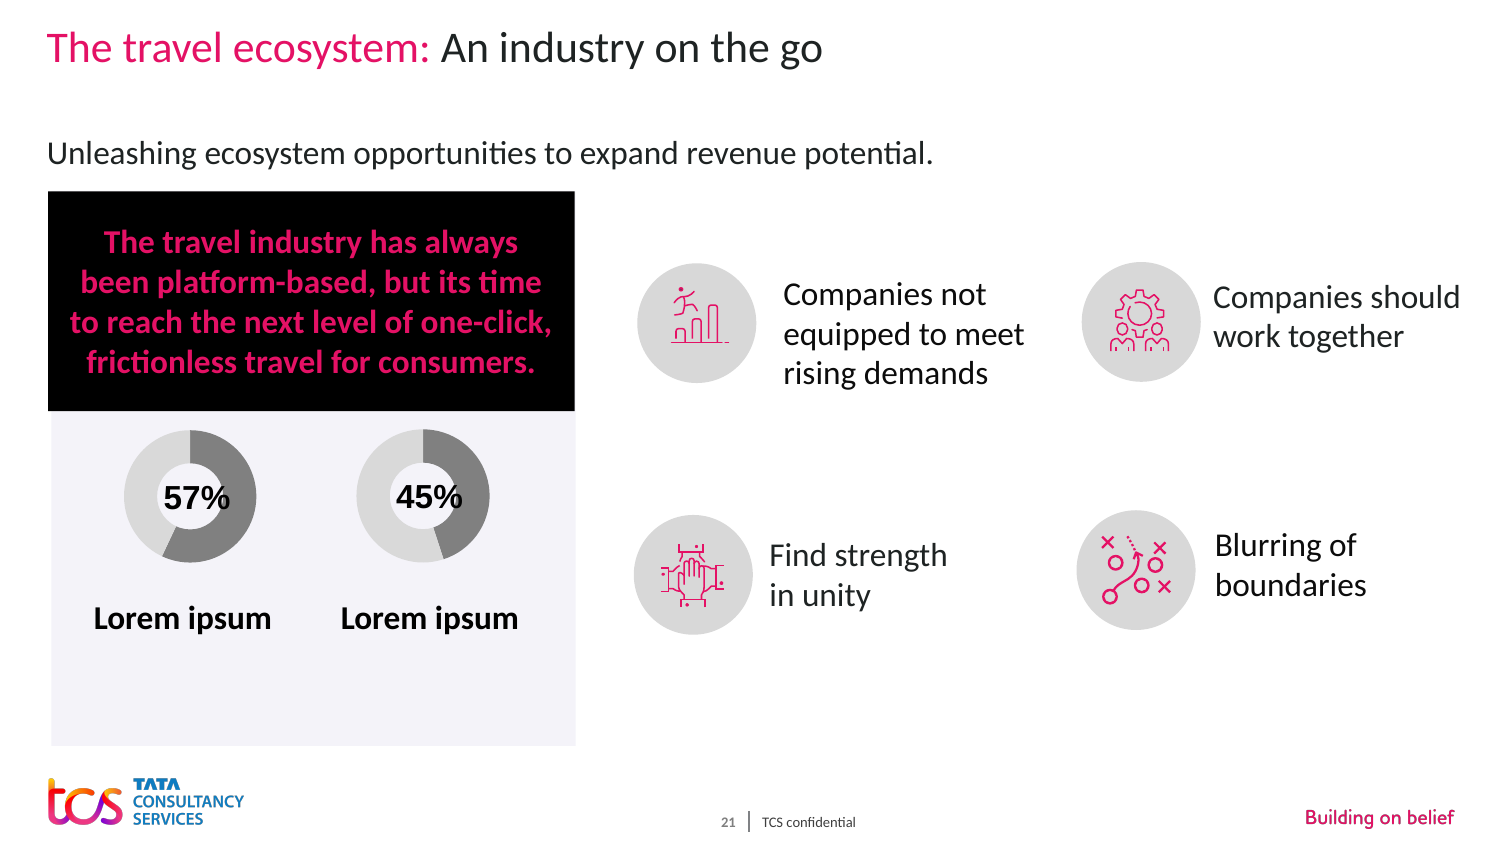

# The travel ecosystem: An industry on the go
Unleashing ecosystem opportunities to expand revenue potential.

The travel industry has always been platform-based, but its time to reach the next level of one-click, frictionless travel for consumers.

### Chart

| Category | Sales |
|---|---|
| 1st Qtr | 45.0 |
| 2nd Qtr | 55.0 |

### Chart

| Category | Sales |
|---|---|
| 1st Qtr | 57.0 |
| 2nd Qtr | 43.0 |
Lorem ipsum
Lorem ipsum

Companies not equipped to meet rising demands
Companies should work together

Blurring of boundaries
Find strength in unity

TCS confidential